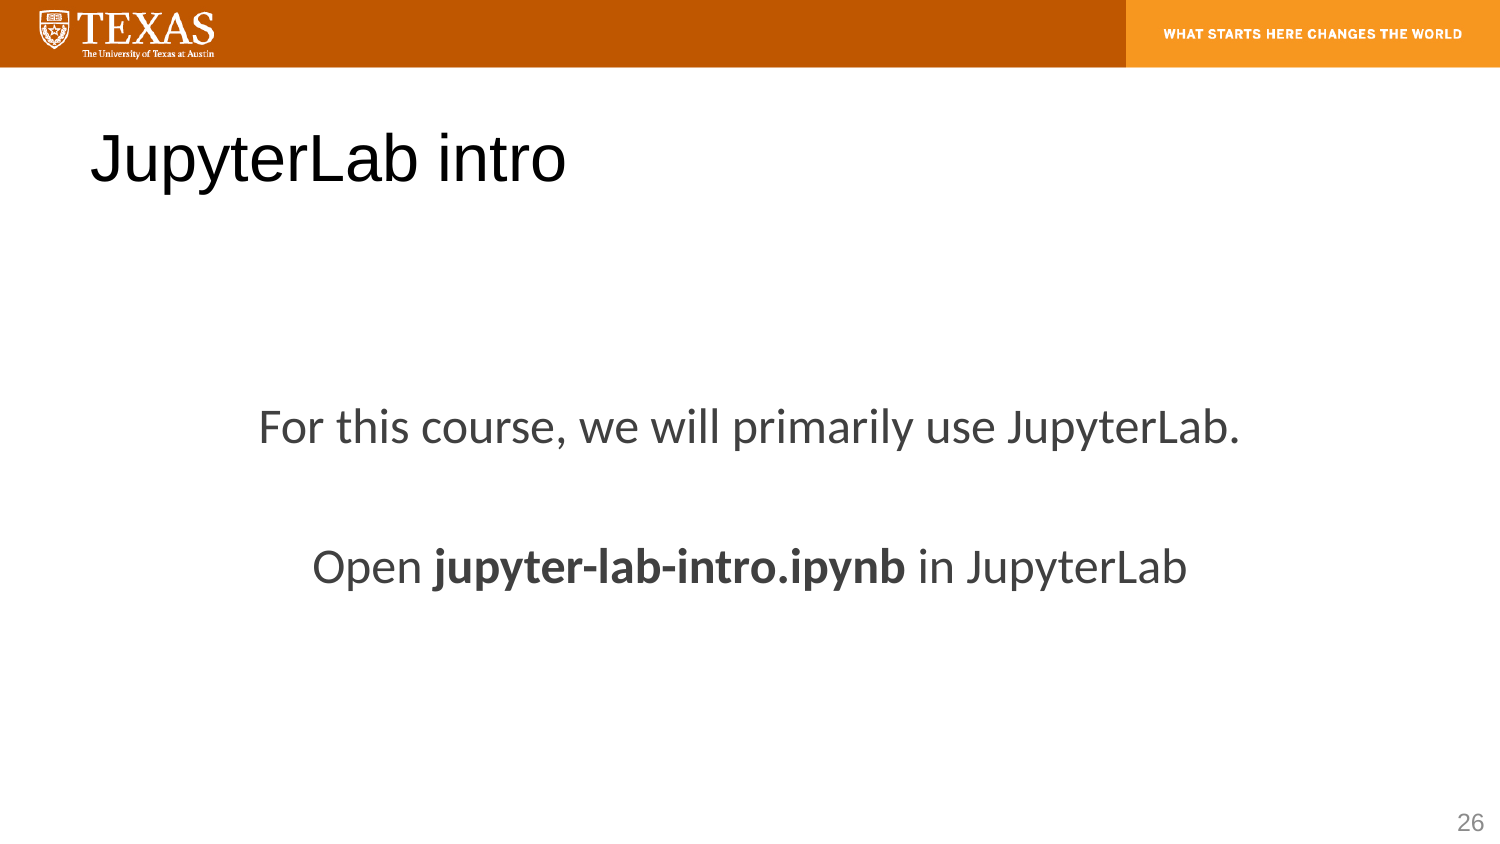

# JupyterLab intro
For this course, we will primarily use JupyterLab.

Open jupyter-lab-intro.ipynb in JupyterLab

26